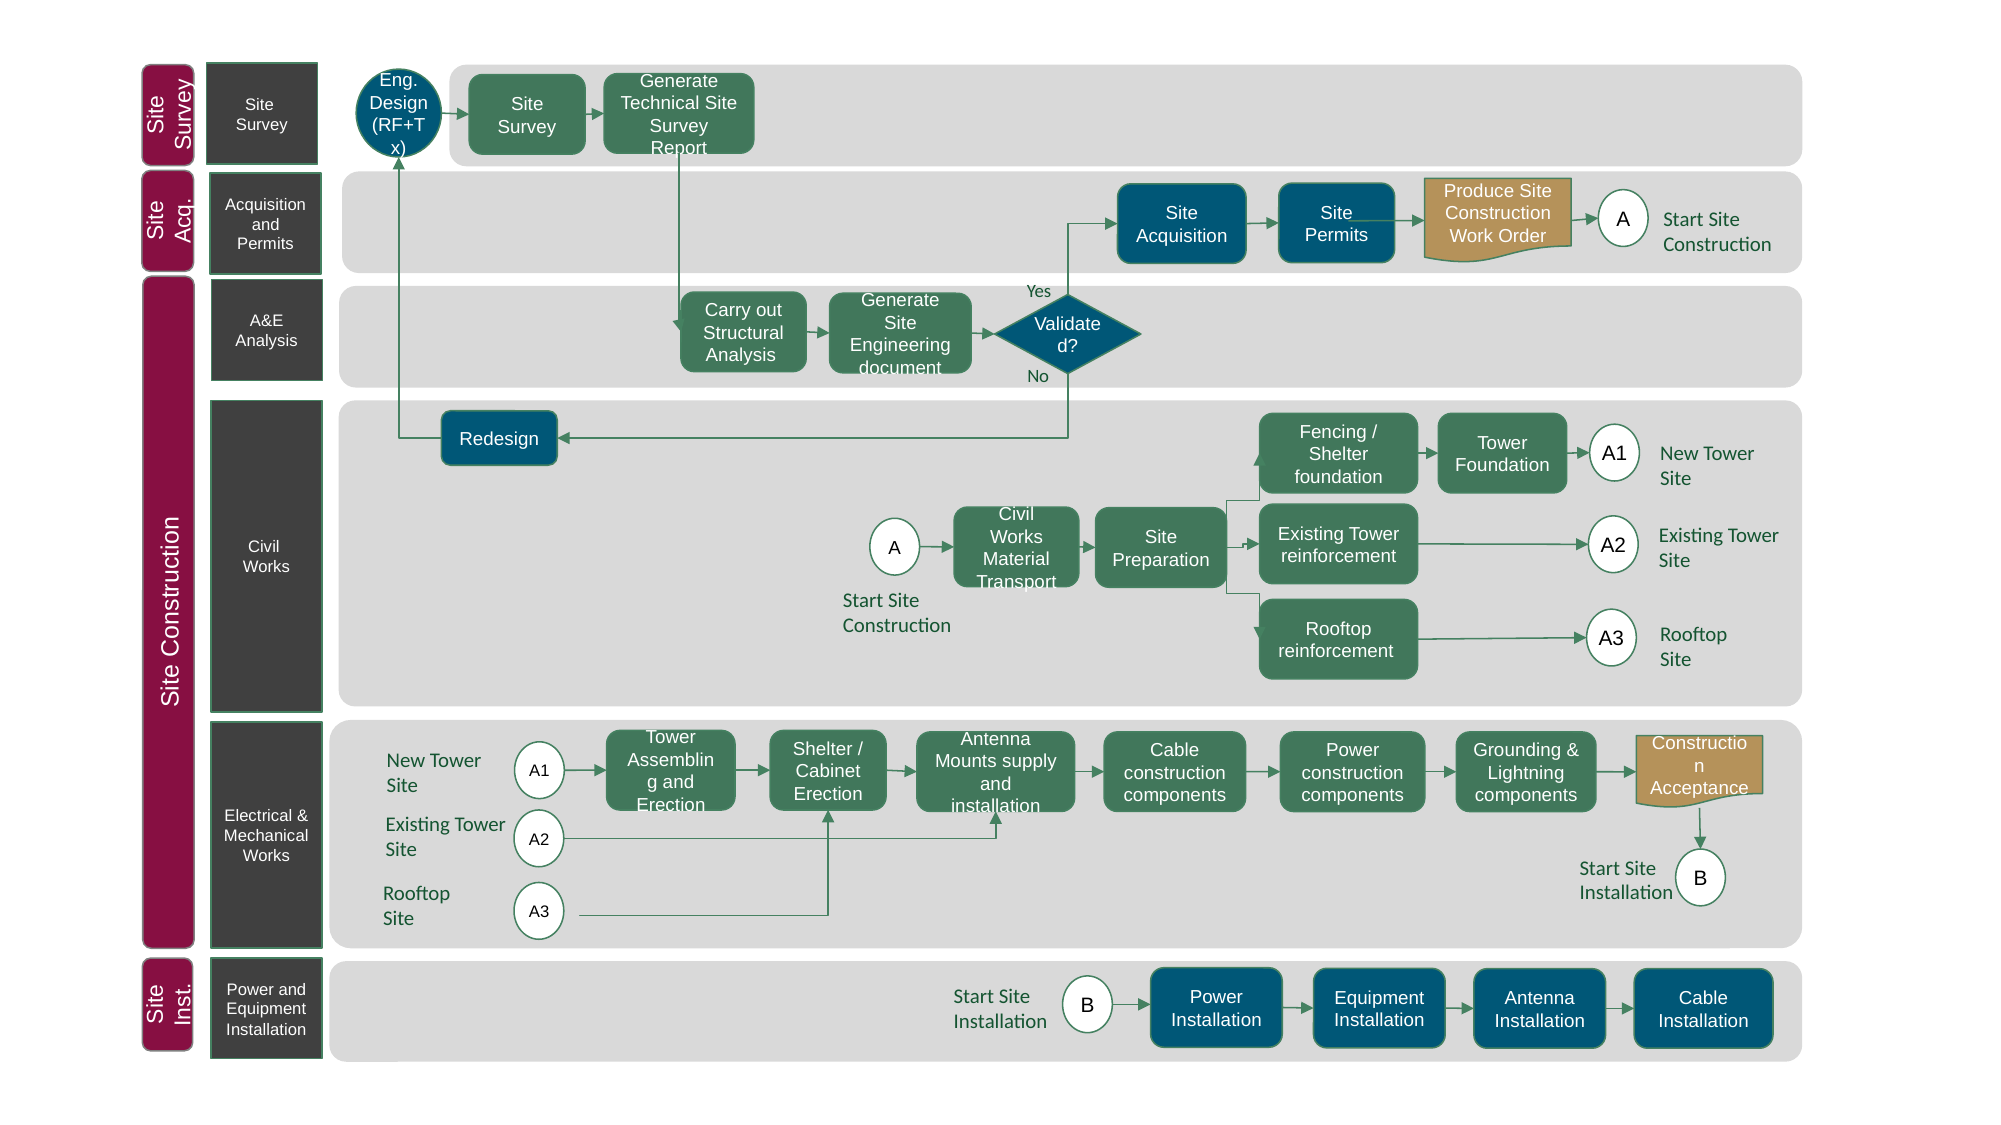

Site
Survey
Site Survey

Eng. Design
(RF+Tx)
Generate Technical Site Survey Report
Site Survey
Site Acq.

Acquisition and Permits
Produce Site Construction Work Order
Site Permits
Site Acquisition
A
Start Site
Construction
Site Construction
Yes
A&E
Analysis

Carry out Structural Analysis
Generate Site Engineering document
Validated?
No
Civil
Works

Redesign
Fencing / Shelter foundation
Tower Foundation
A1
New Tower
Site
Existing Tower reinforcement
Civil Works Material Transport
Site Preparation
A2
A
Existing Tower
Site
Start Site Construction
Rooftop reinforcement
A3
Rooftop
Site

Electrical & Mechanical
Works
Tower Assembling and Erection
Shelter / Cabinet Erection
Antenna Mounts supply and installation
Cable construction components
Power construction components
Grounding & Lightning components
Construction Acceptance
A1
New Tower
Site
A2
Existing Tower
Site
B
Start Site Installation
Rooftop
Site
A3
Site Inst.
Power and Equipment Installation

Power Installation
Equipment Installation
Antenna Installation
Cable Installation
B
Start Site Installation